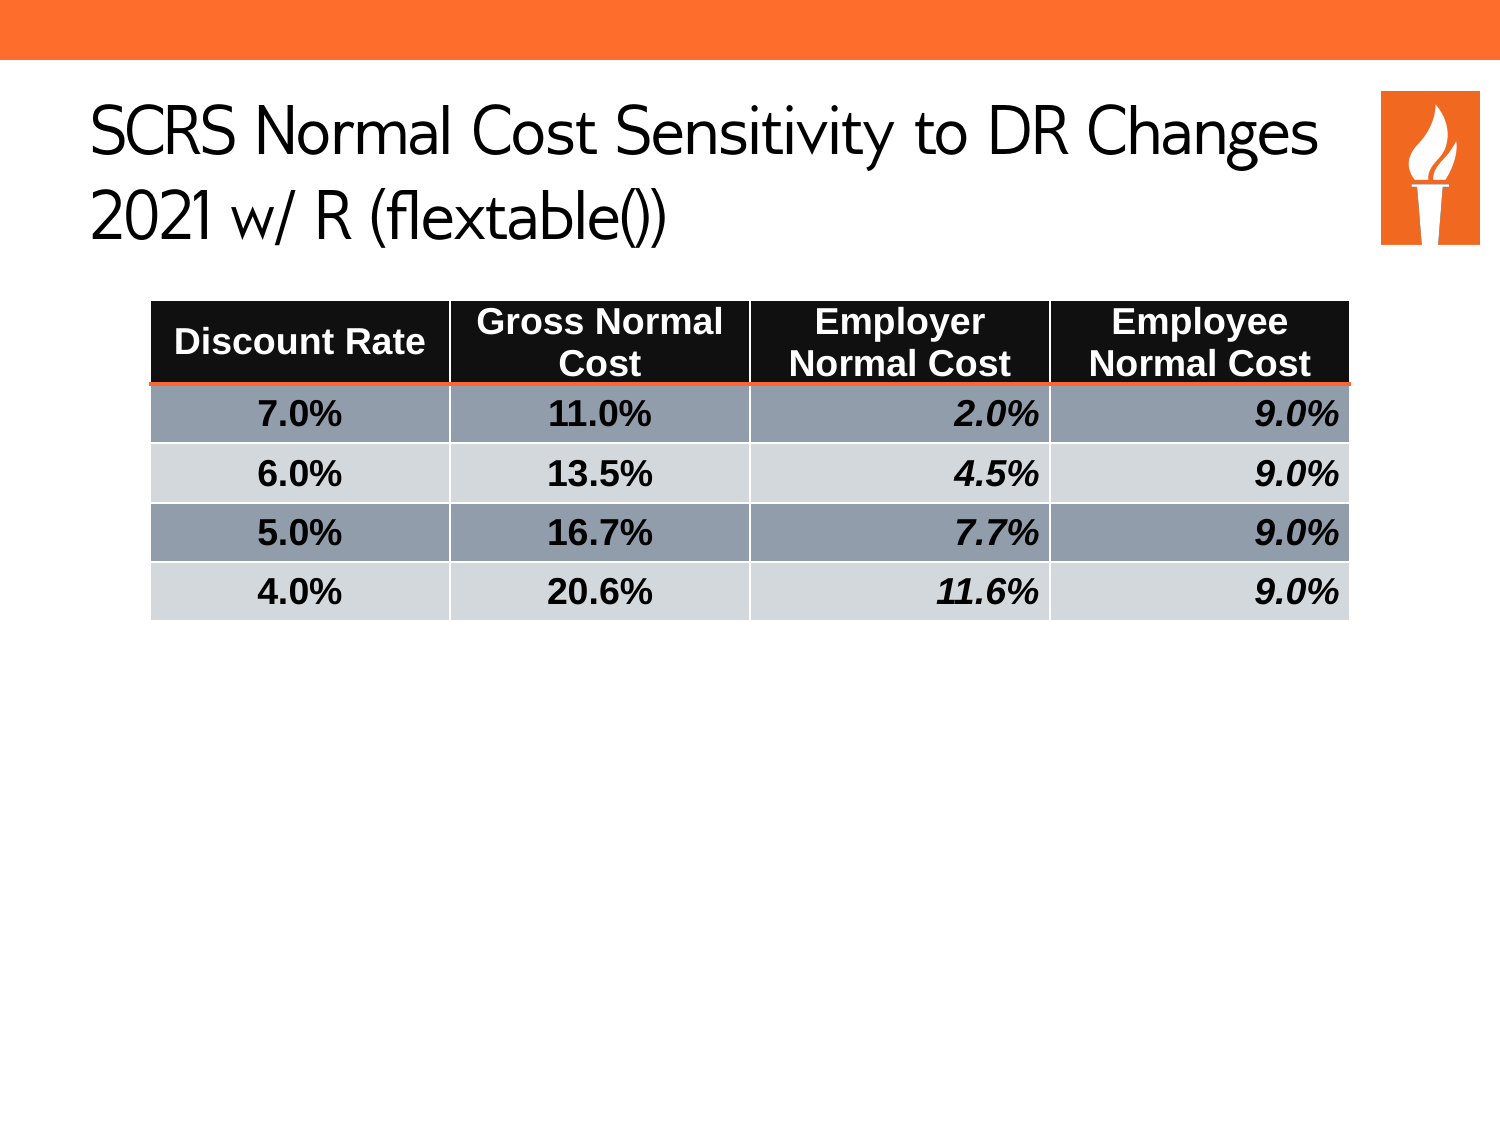

# SCRS Normal Cost Sensitivity to DR Changes 2021 w/ R (flextable())
| Discount Rate | Gross Normal Cost | Employer Normal Cost | Employee Normal Cost |
| --- | --- | --- | --- |
| 7.0% | 11.0% | 2.0% | 9.0% |
| 6.0% | 13.5% | 4.5% | 9.0% |
| 5.0% | 16.7% | 7.7% | 9.0% |
| 4.0% | 20.6% | 11.6% | 9.0% |